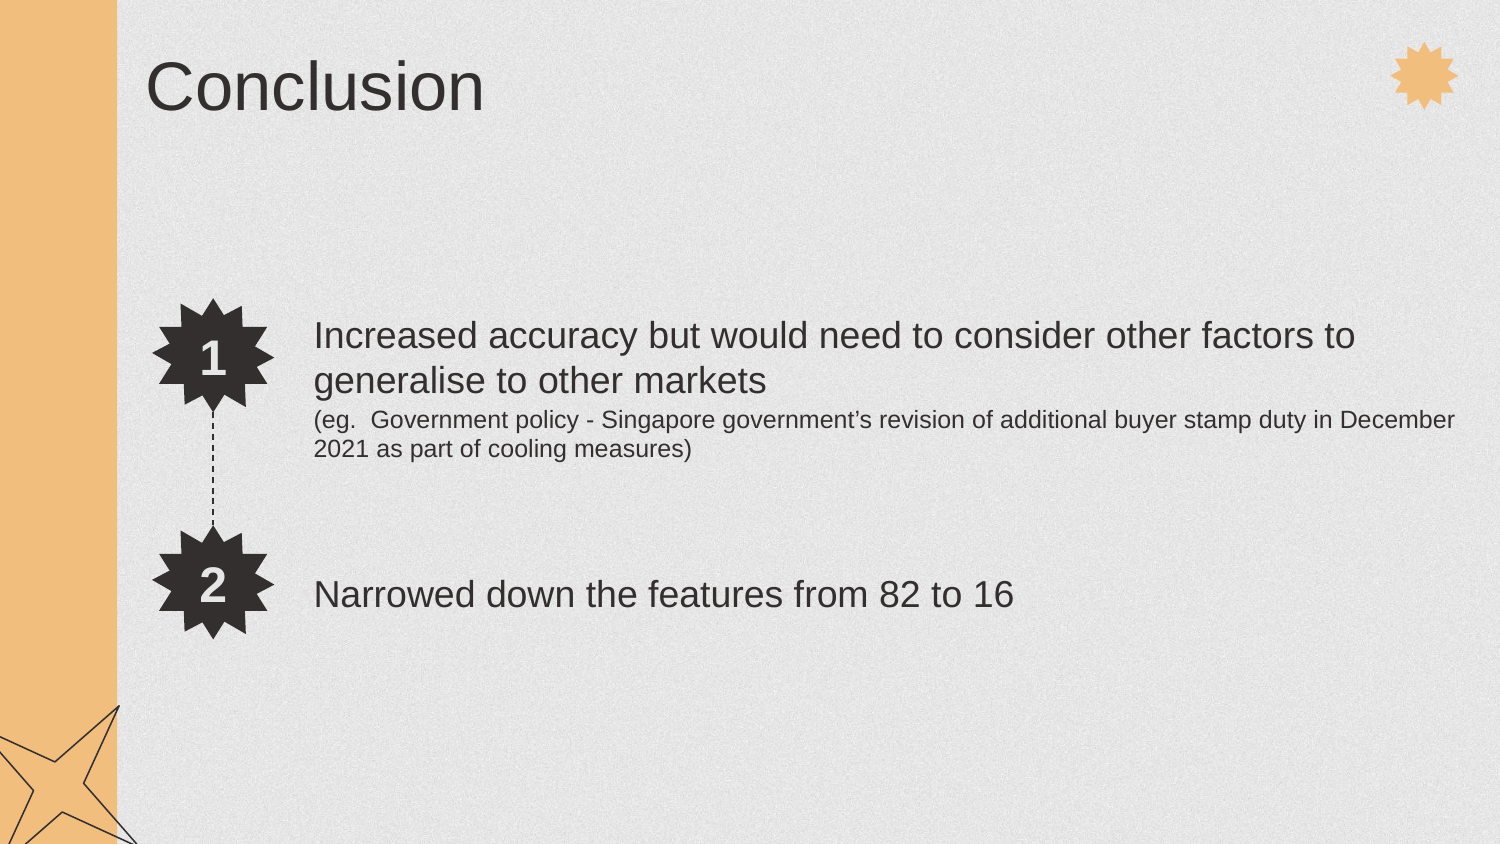

Conclusion

1
Increased accuracy but would need to consider other factors to generalise to other markets
(eg.  Government policy - Singapore government’s revision of additional buyer stamp duty in December 2021 as part of cooling measures)

Narrowed down the features from 82 to 16
2